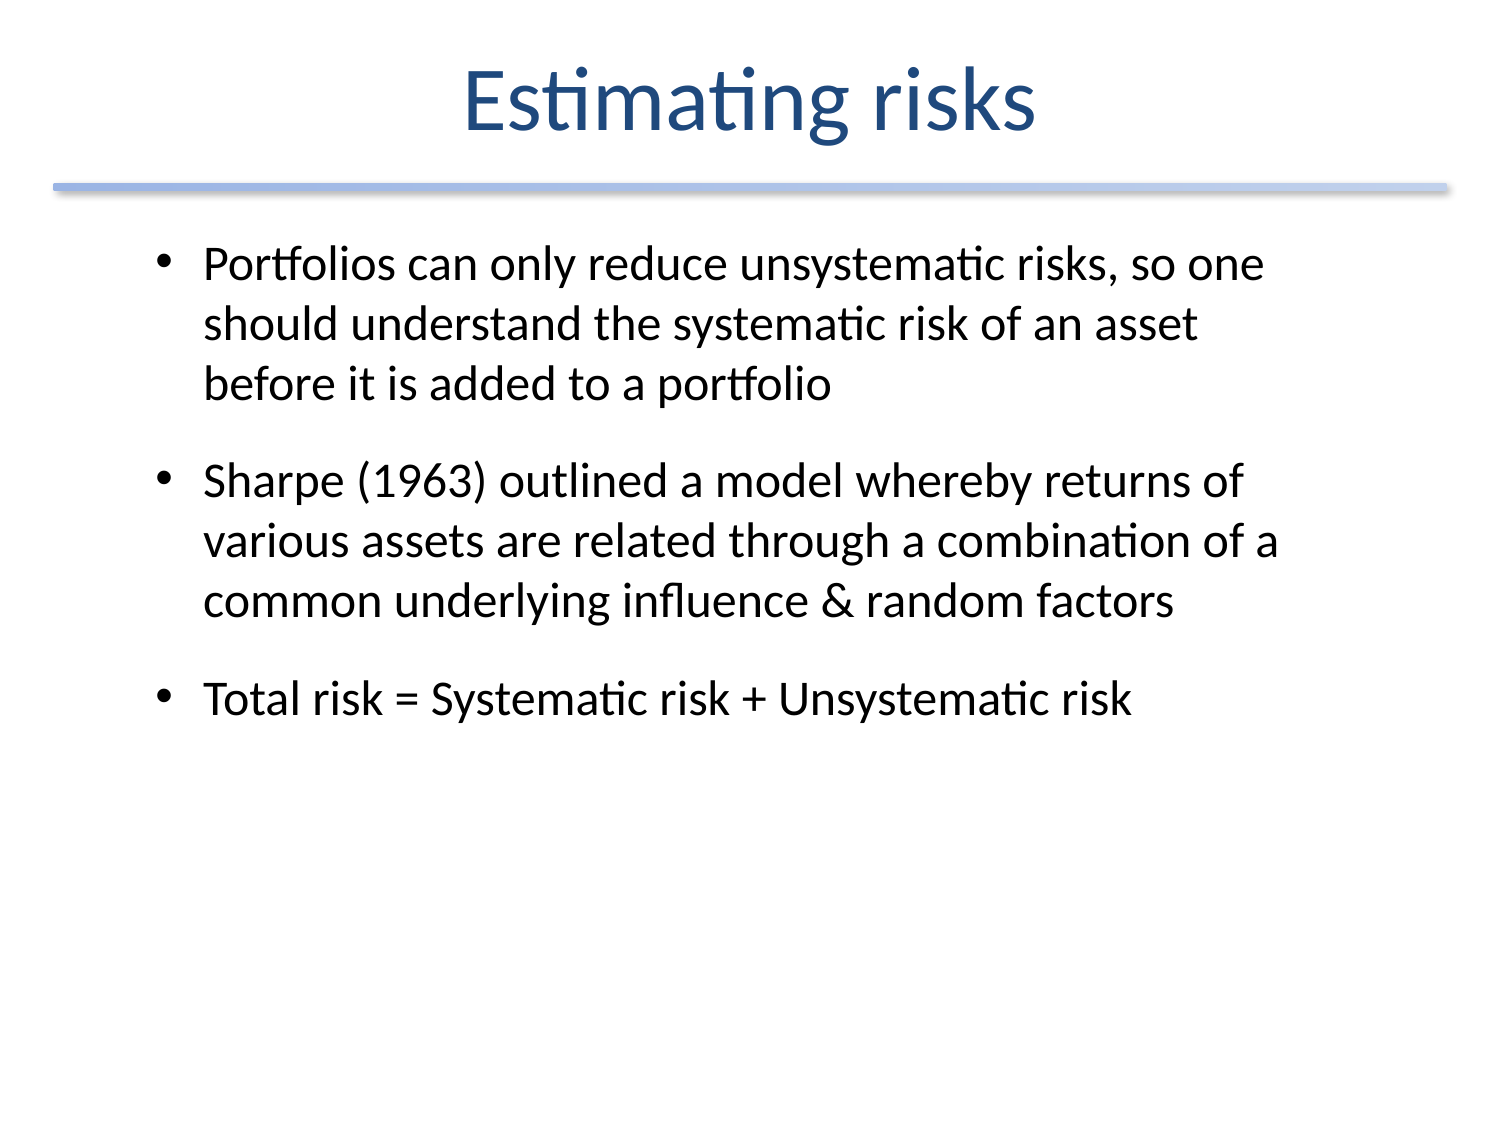

# Estimating risks

Portfolios can only reduce unsystematic risks, so one should understand the systematic risk of an asset before it is added to a portfolio
Sharpe (1963) outlined a model whereby returns of various assets are related through a combination of a common underlying influence & random factors
Total risk = Systematic risk + Unsystematic risk